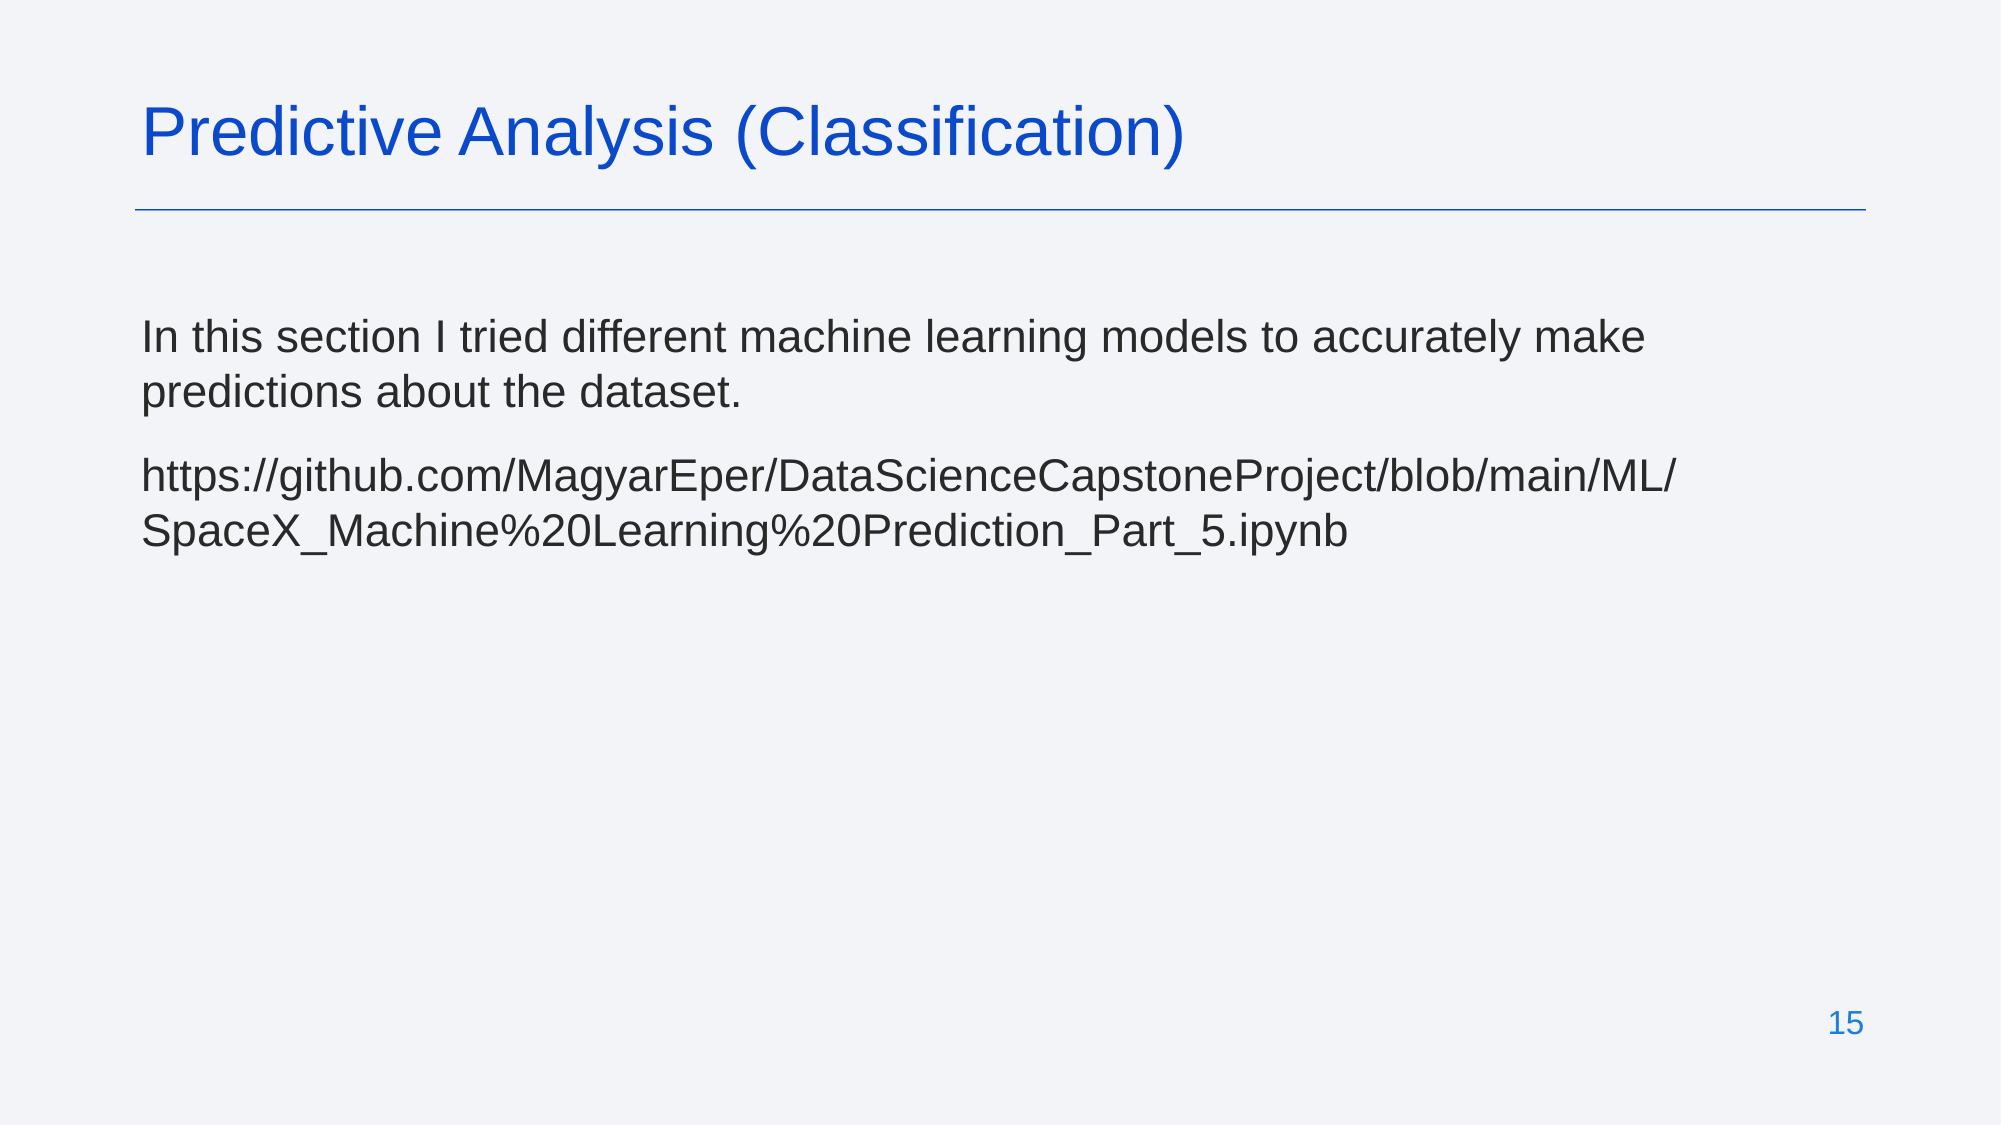

Predictive Analysis (Classification)
In this section I tried different machine learning models to accurately make predictions about the dataset.
https://github.com/MagyarEper/DataScienceCapstoneProject/blob/main/ML/SpaceX_Machine%20Learning%20Prediction_Part_5.ipynb
15